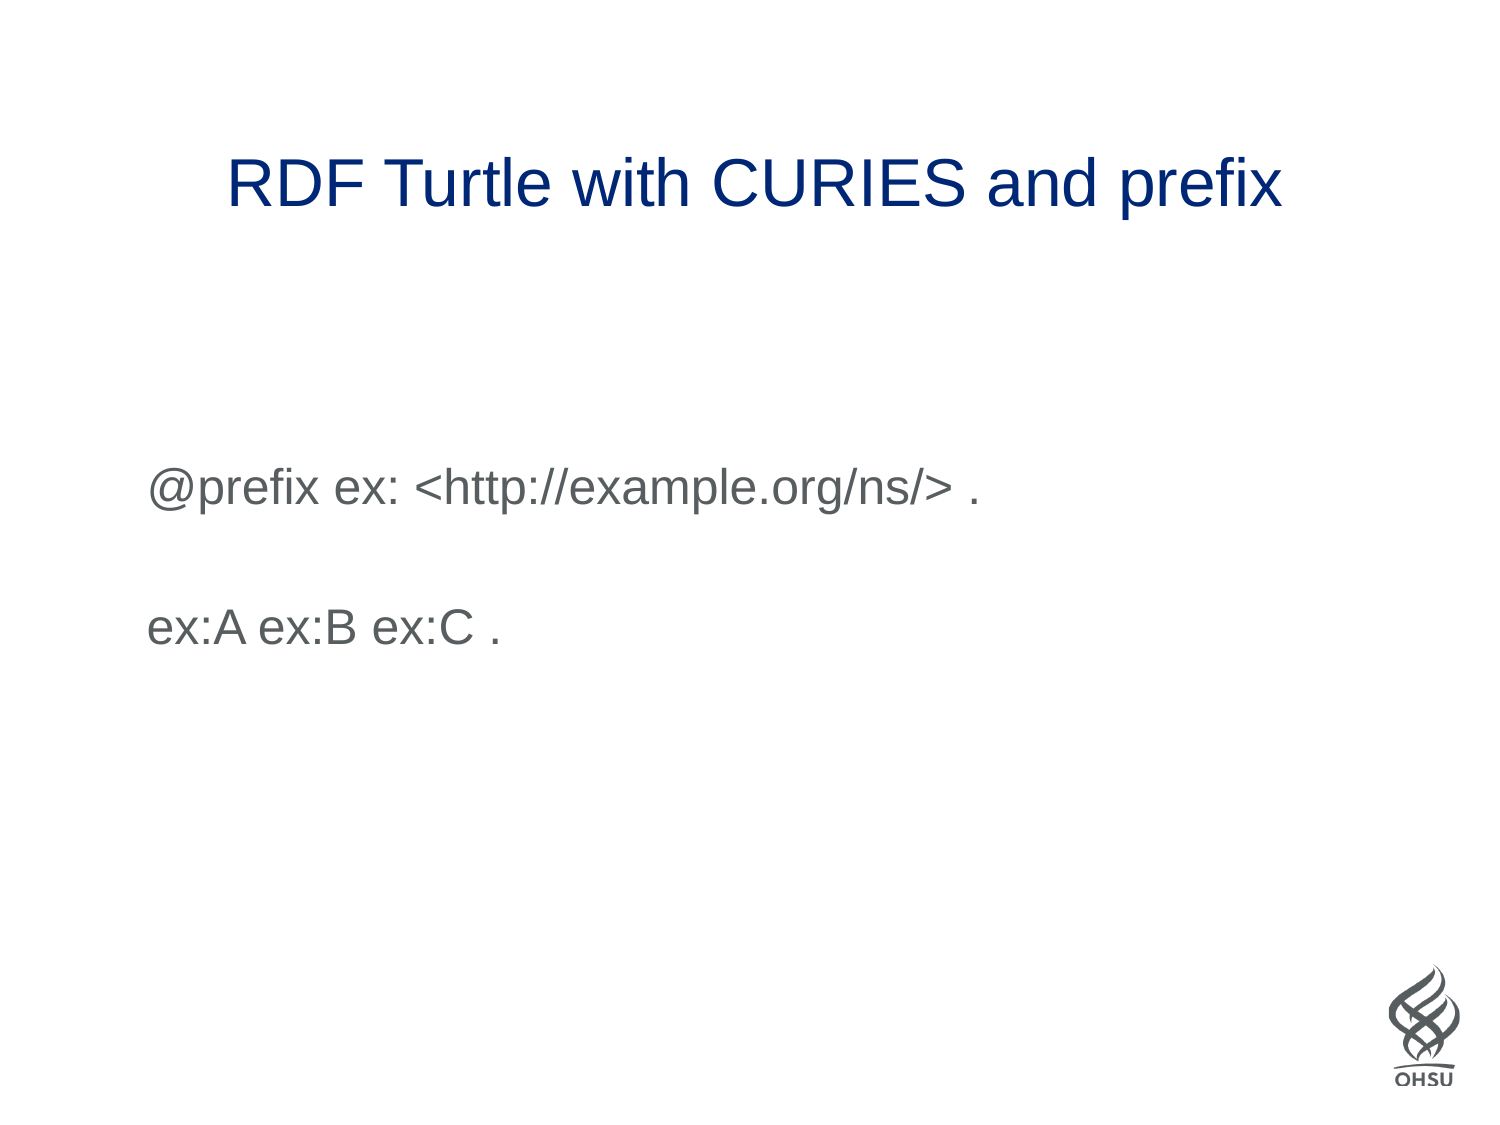

# RDF Turtle with CURIES and prefix
@prefix ex: <http://example.org/ns/> .

ex:A ex:B ex:C .